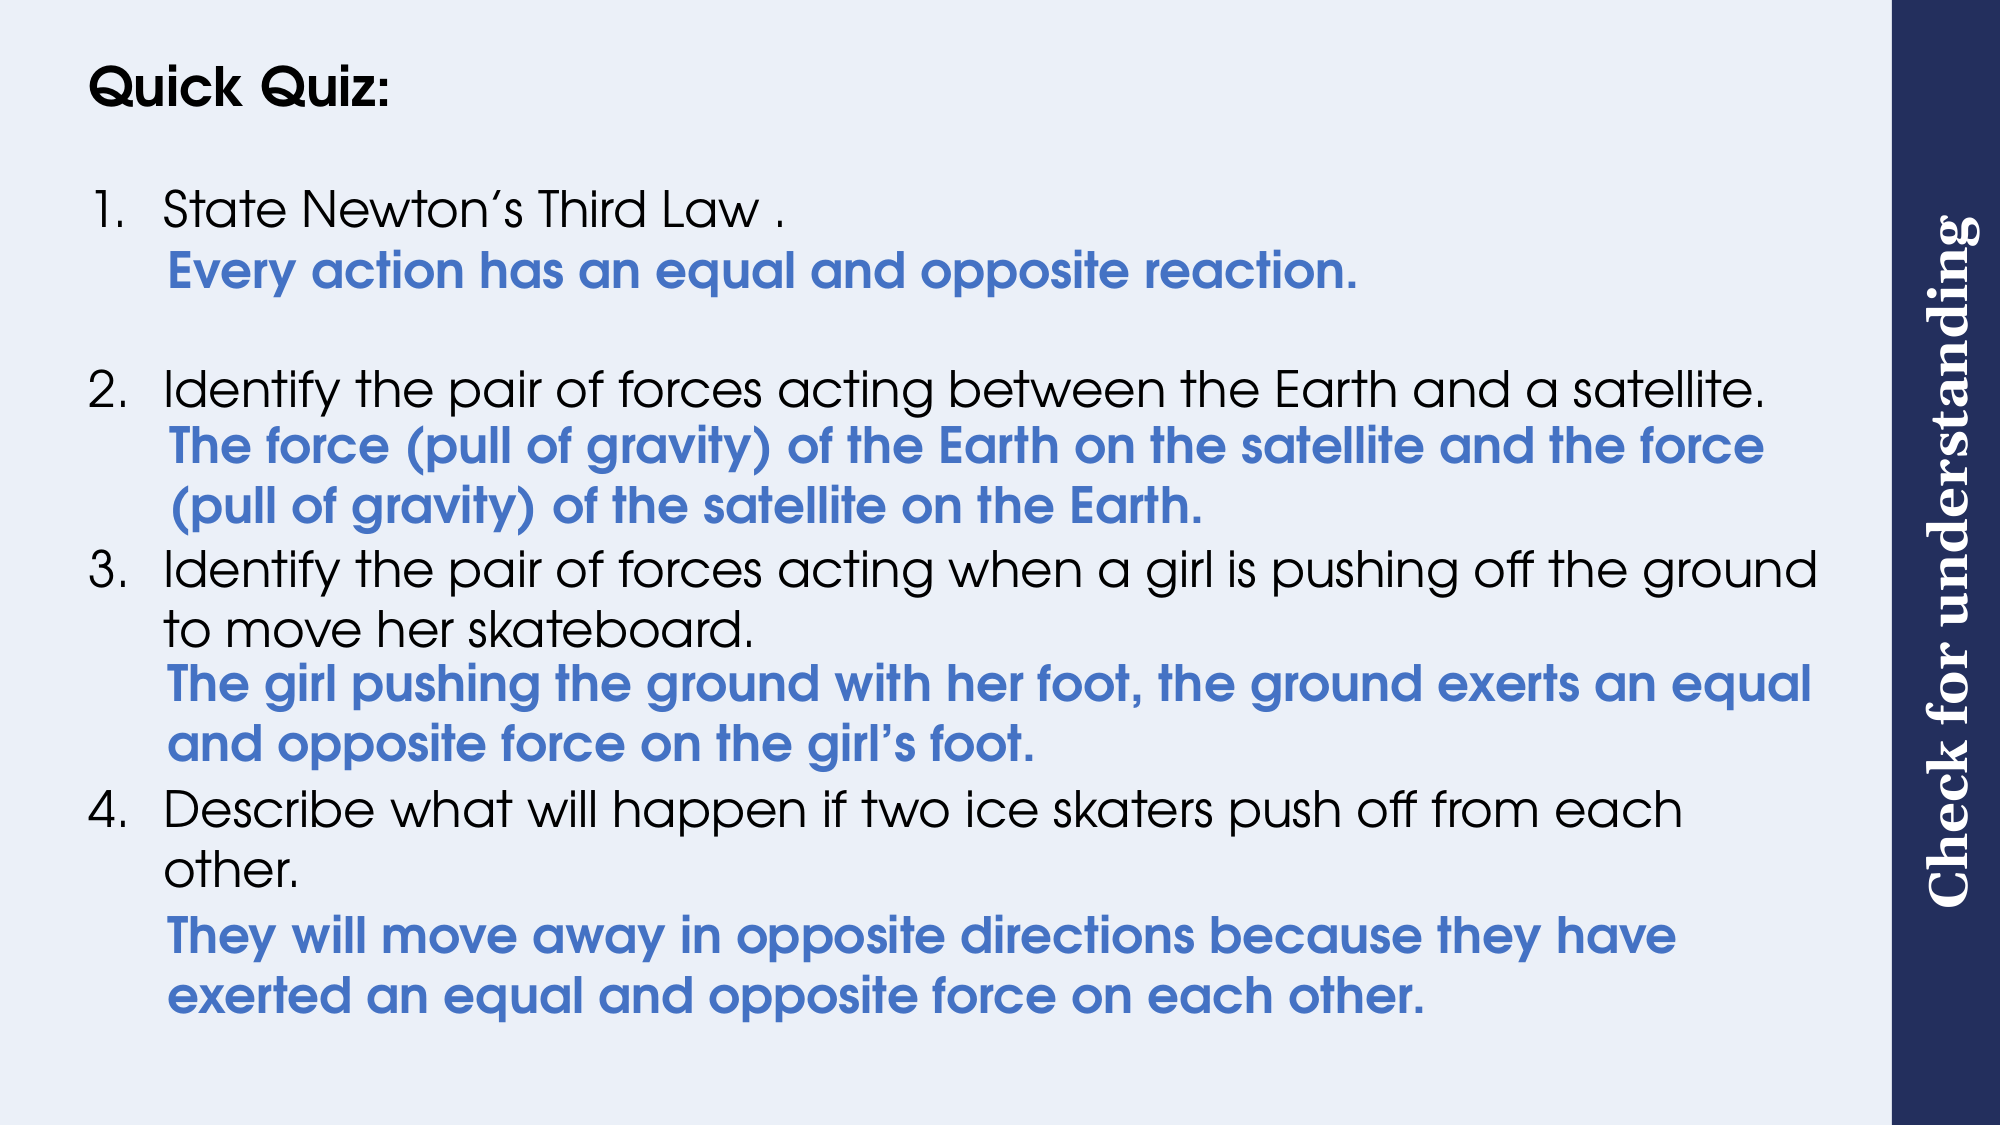

# Quick Quiz:
State Newton’s Third Law .

Identify the pair of forces acting between the Earth and a satellite.

Identify the pair of forces acting when a girl is pushing off the ground to move her skateboard.

Describe what will happen if two ice skaters push off from each other.

Every action has an equal and opposite reaction.
The force (pull of gravity) of the Earth on the satellite and the force (pull of gravity) of the satellite on the Earth.
The girl pushing the ground with her foot, the ground exerts an equal and opposite force on the girl’s foot.
They will move away in opposite directions because they have exerted an equal and opposite force on each other.